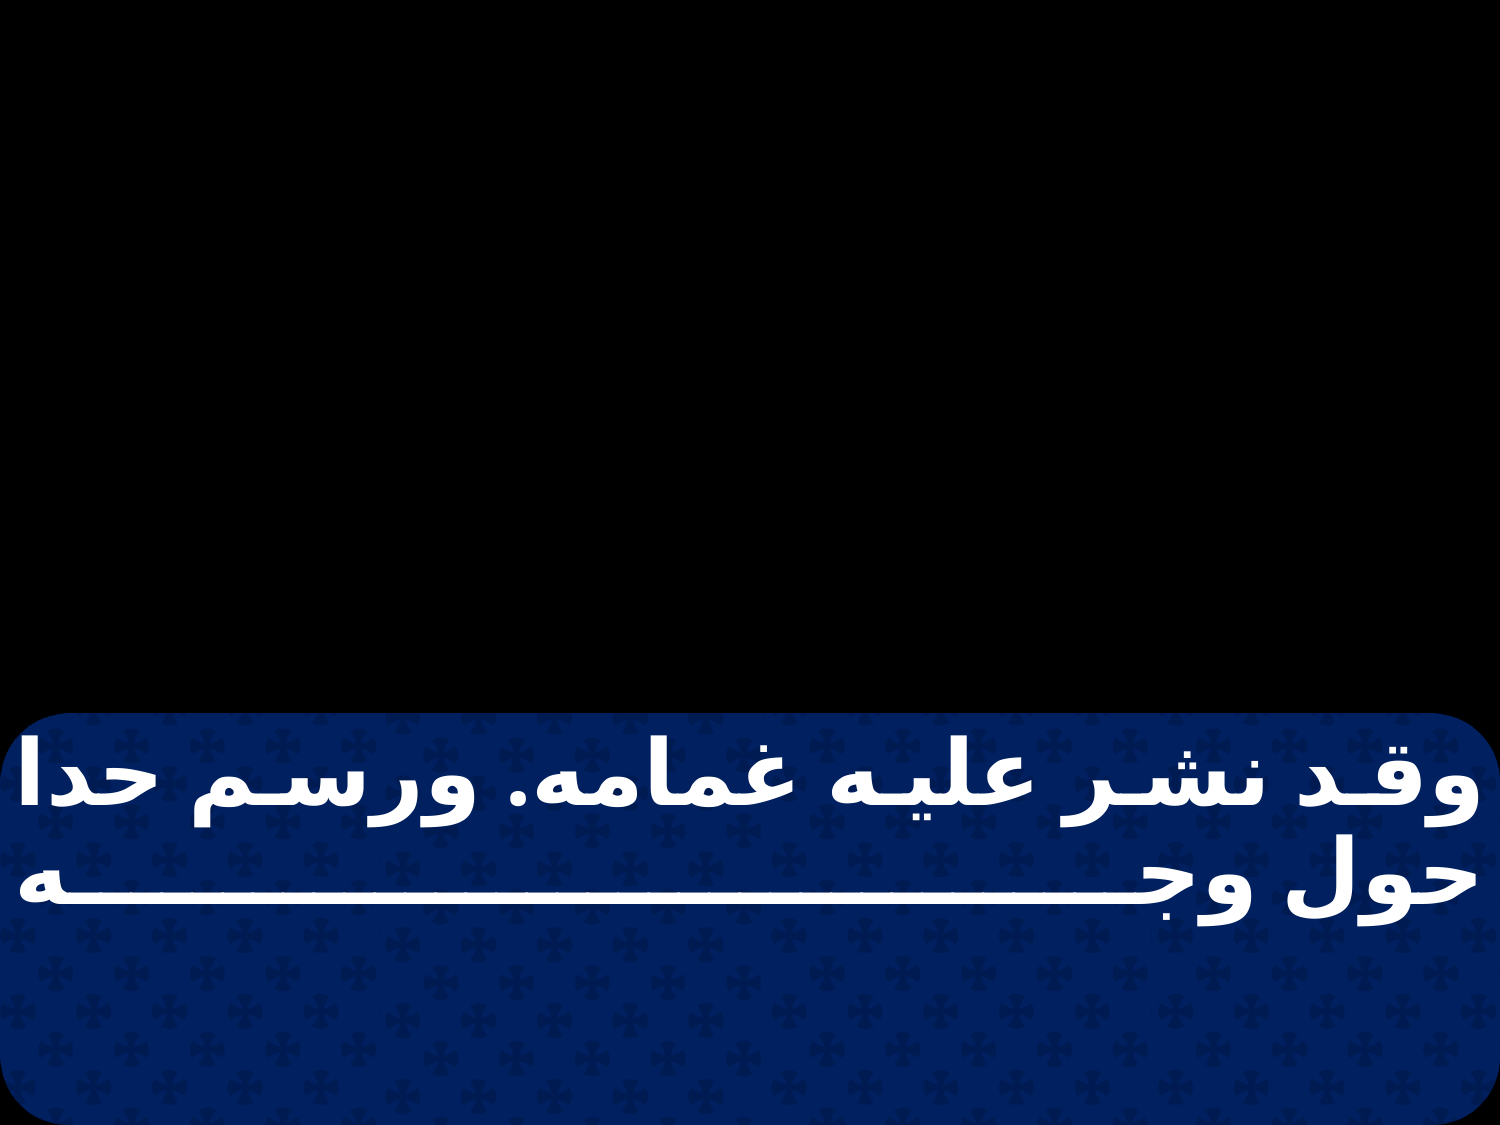

وقد نشر عليه غمامه. ورسم حدا حول وجه